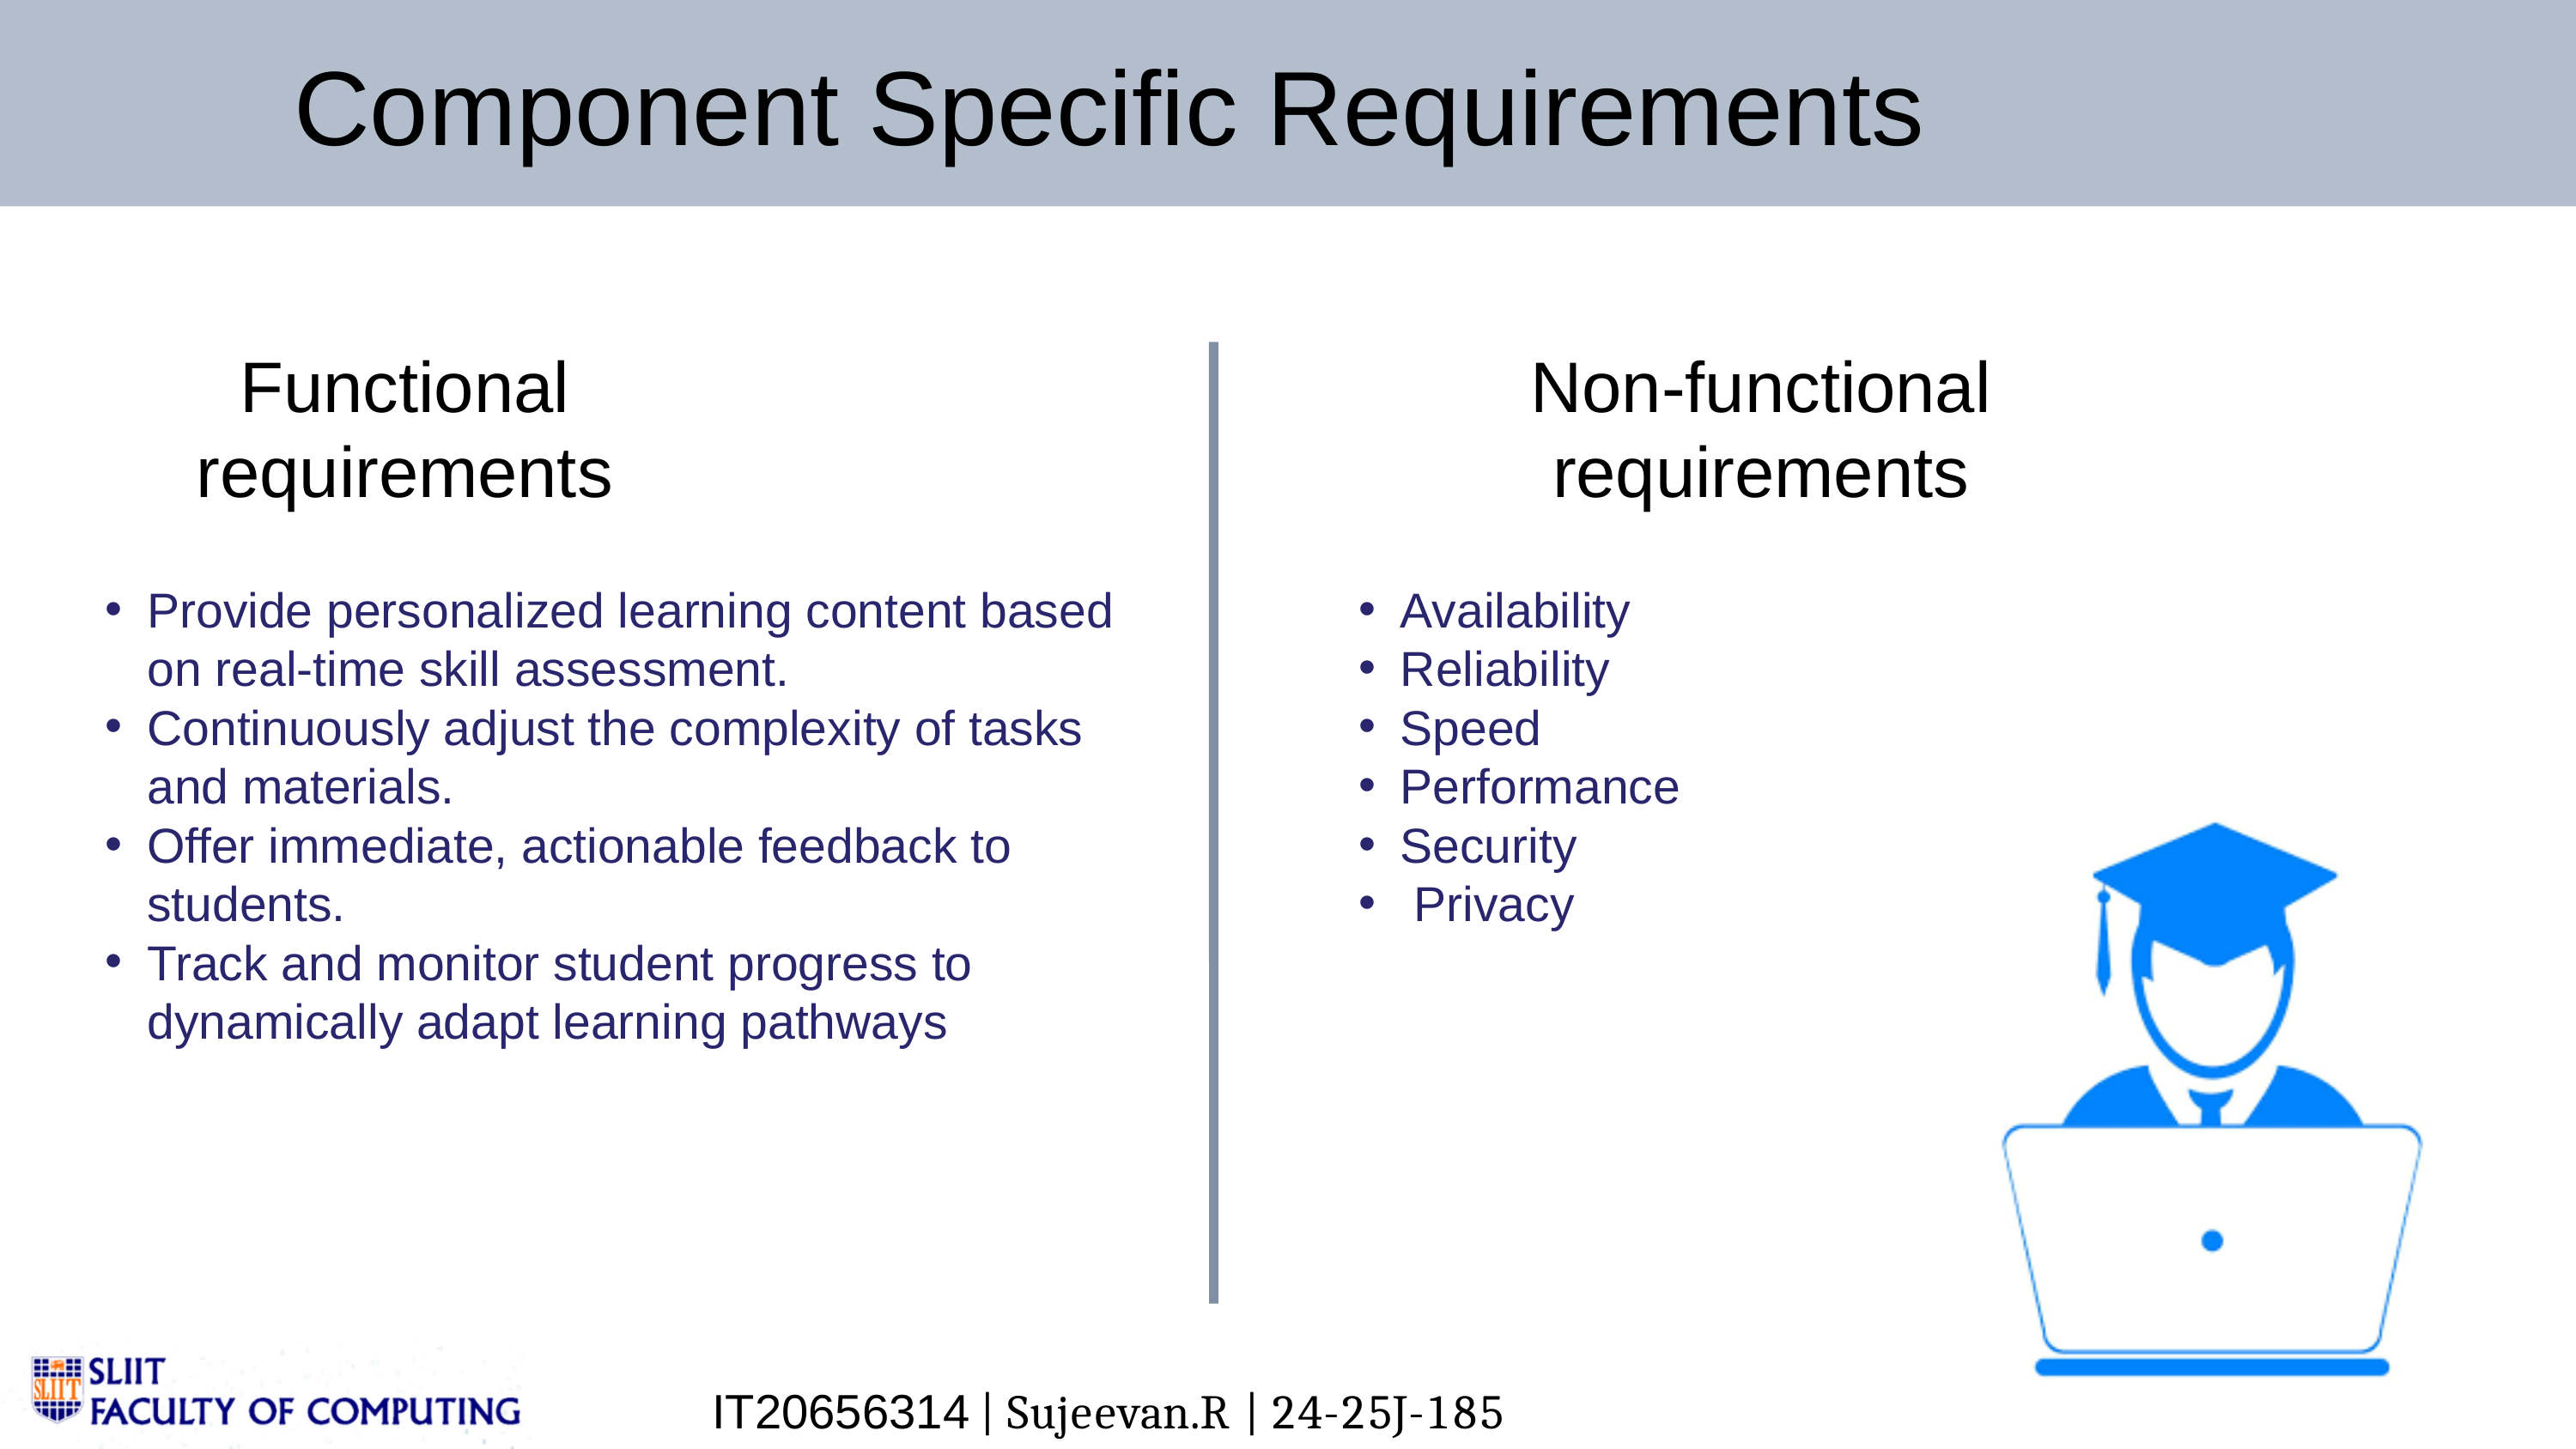

Component Specific Requirements
Functional requirements
Non-functional requirements

Provide personalized learning content based on real-time skill assessment.
Continuously adjust the complexity of tasks and materials.
Offer immediate, actionable feedback to students.
Track and monitor student progress to dynamically adapt learning pathways

Availability
Reliability
Speed
Performance
Security
 Privacy

IT20656314 | Sujeevan.R | 24-25J-185